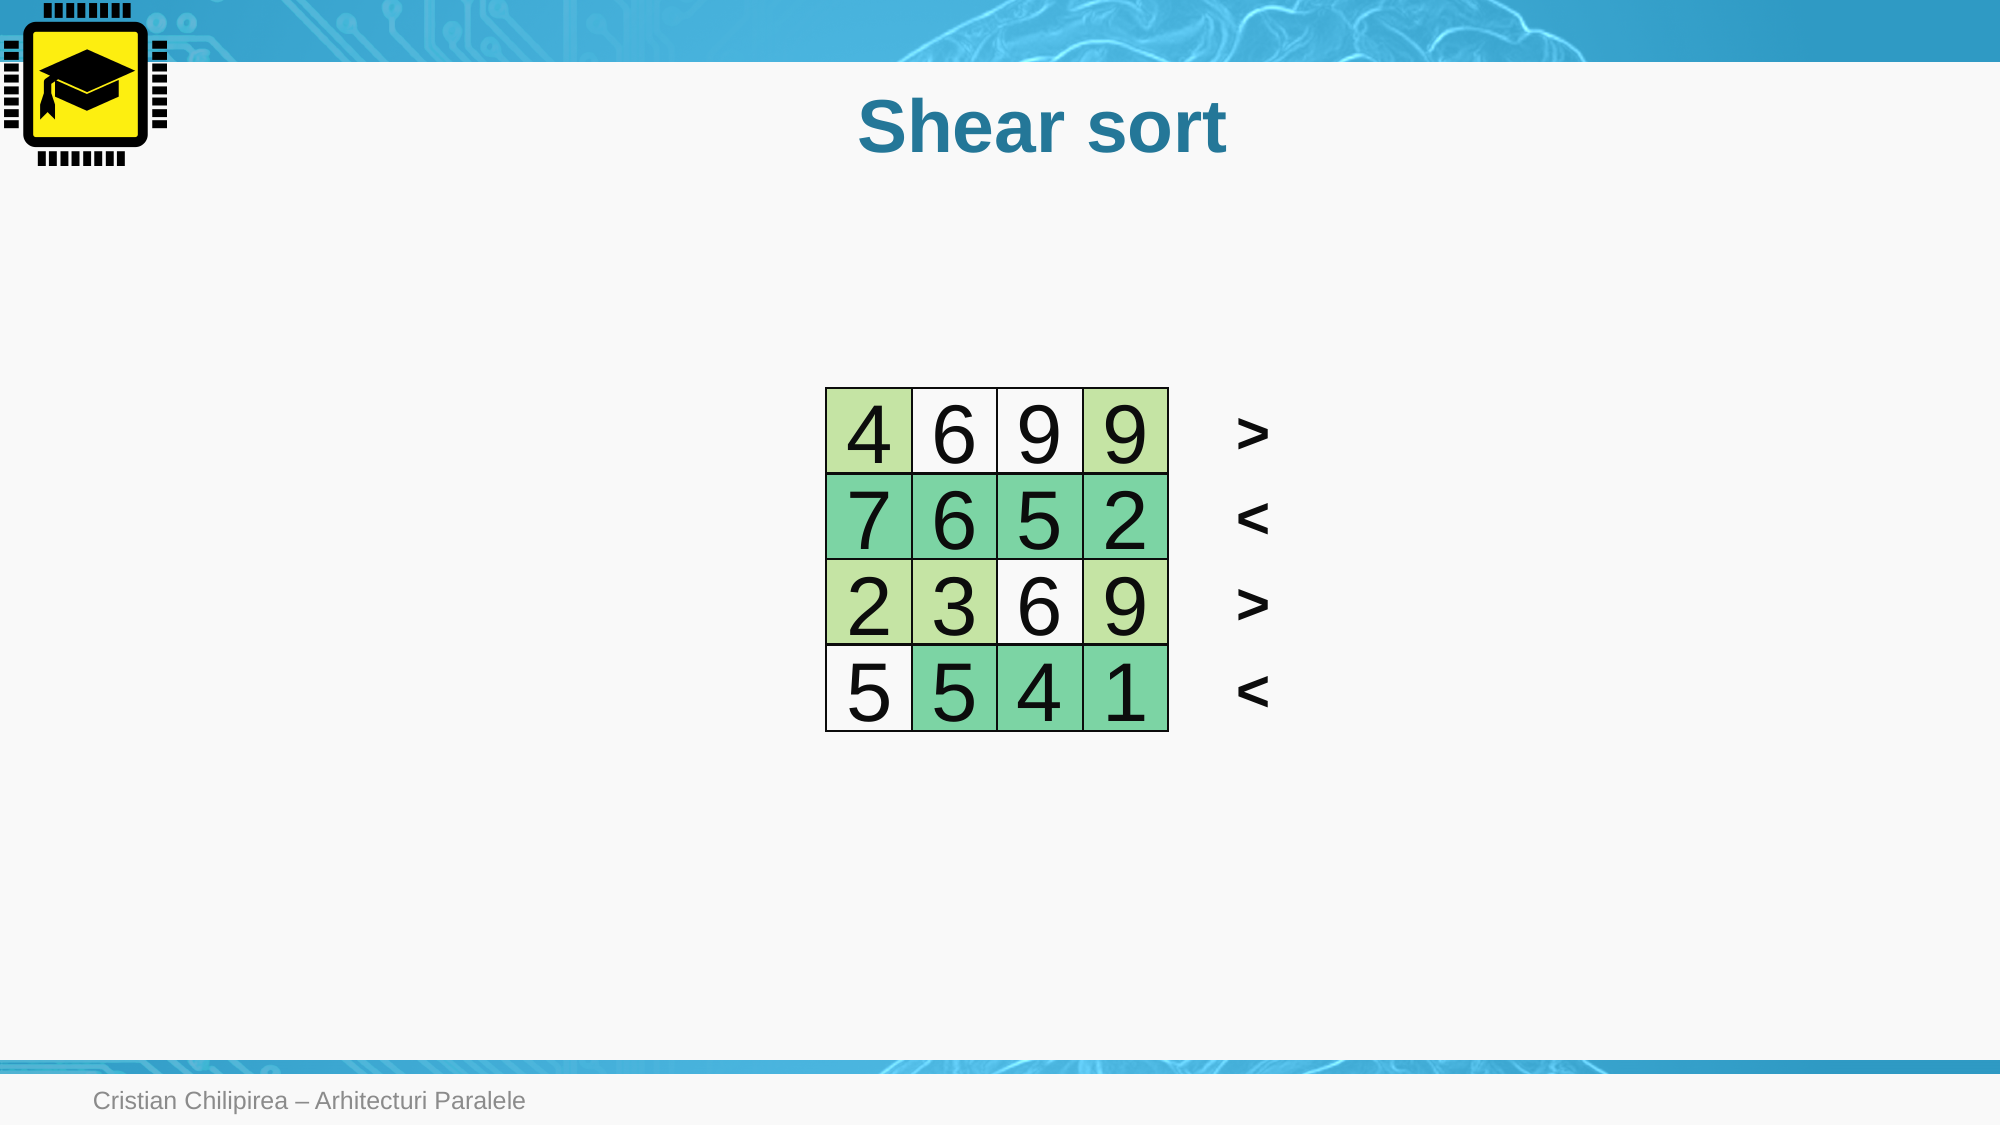

# Shear sort
4
6
9
>
9
<
7
6
5
2
2
3
6
>
9
5
5
4
1
<
Cristian Chilipirea – Arhitecturi Paralele